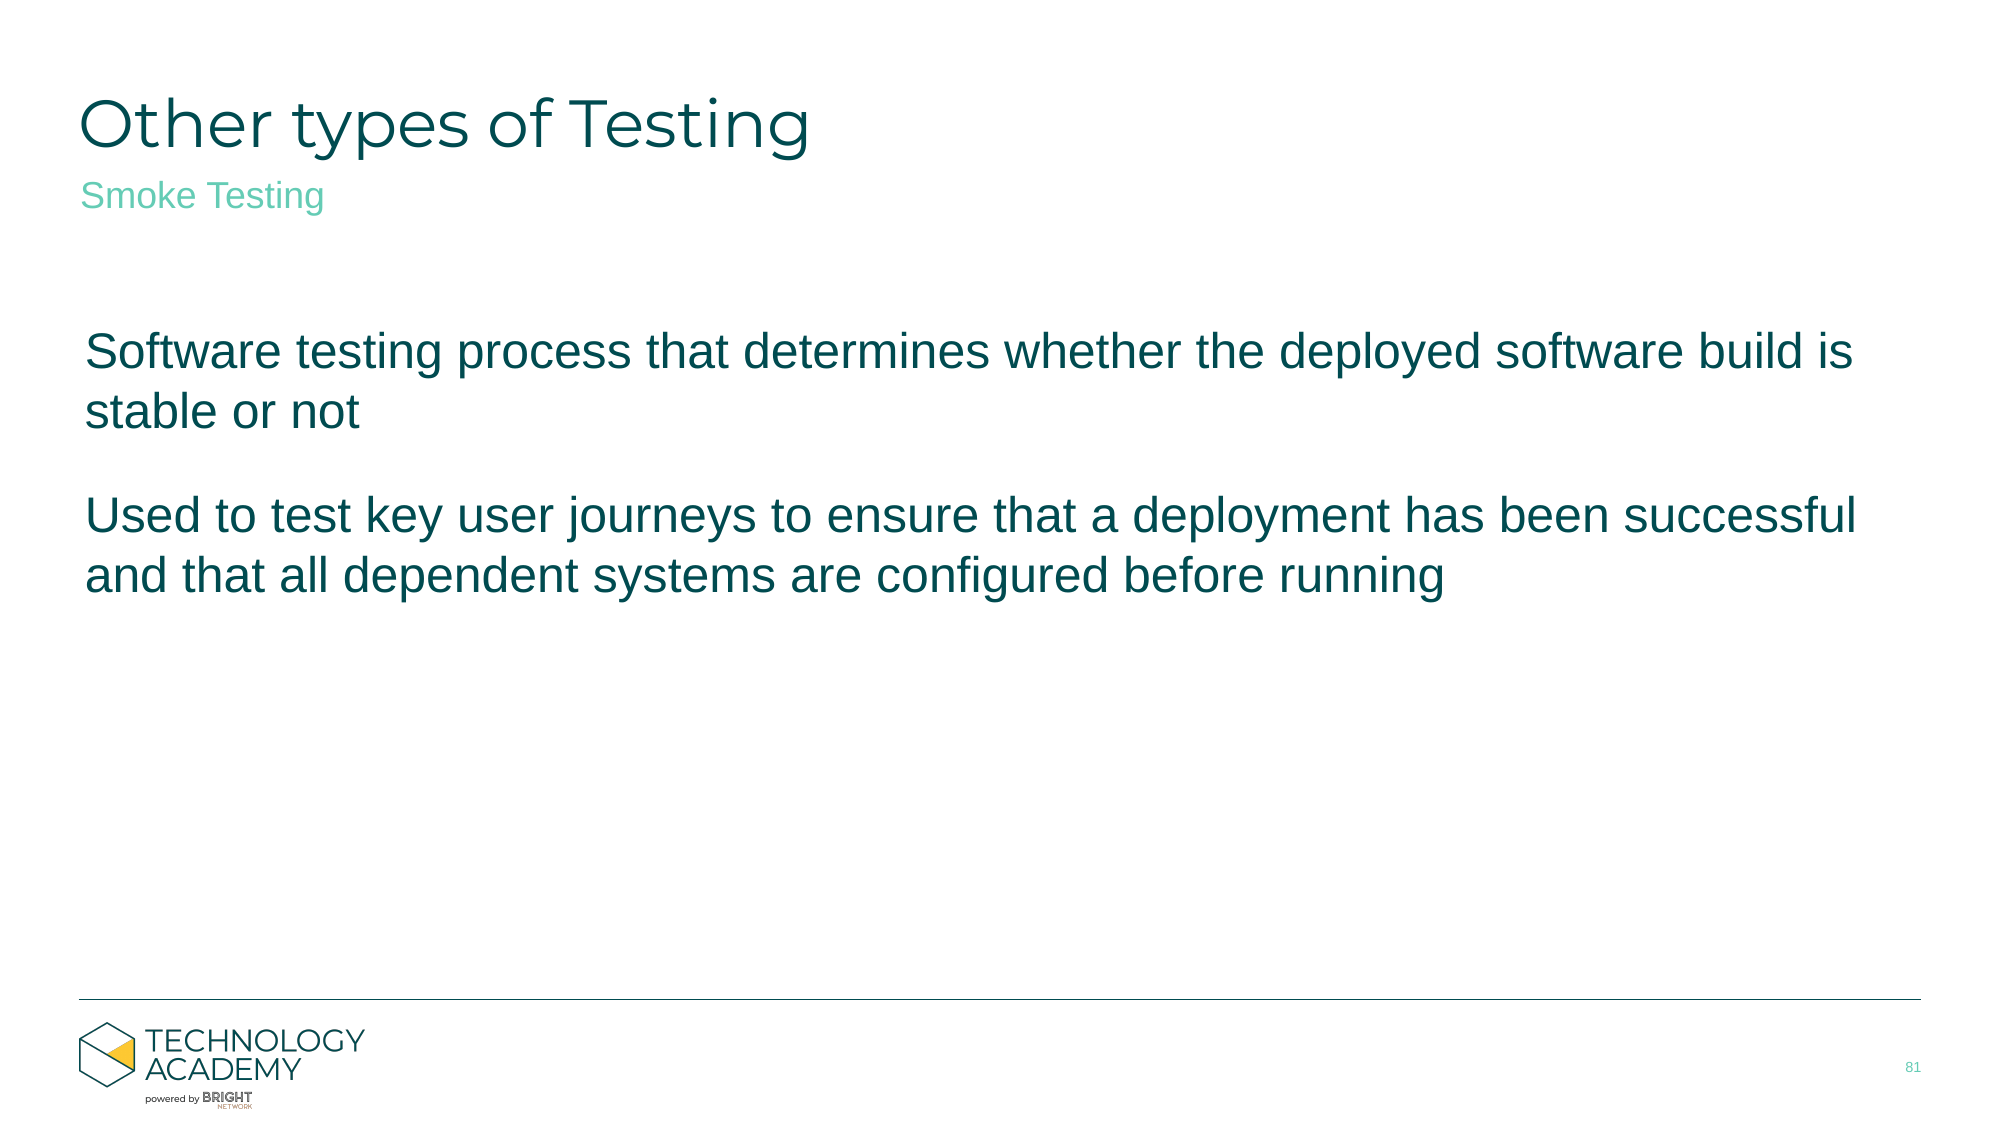

# Other types of Testing
Smoke Testing
Software testing process that determines whether the deployed software build is stable or not
Used to test key user journeys to ensure that a deployment has been successful and that all dependent systems are configured before running
81